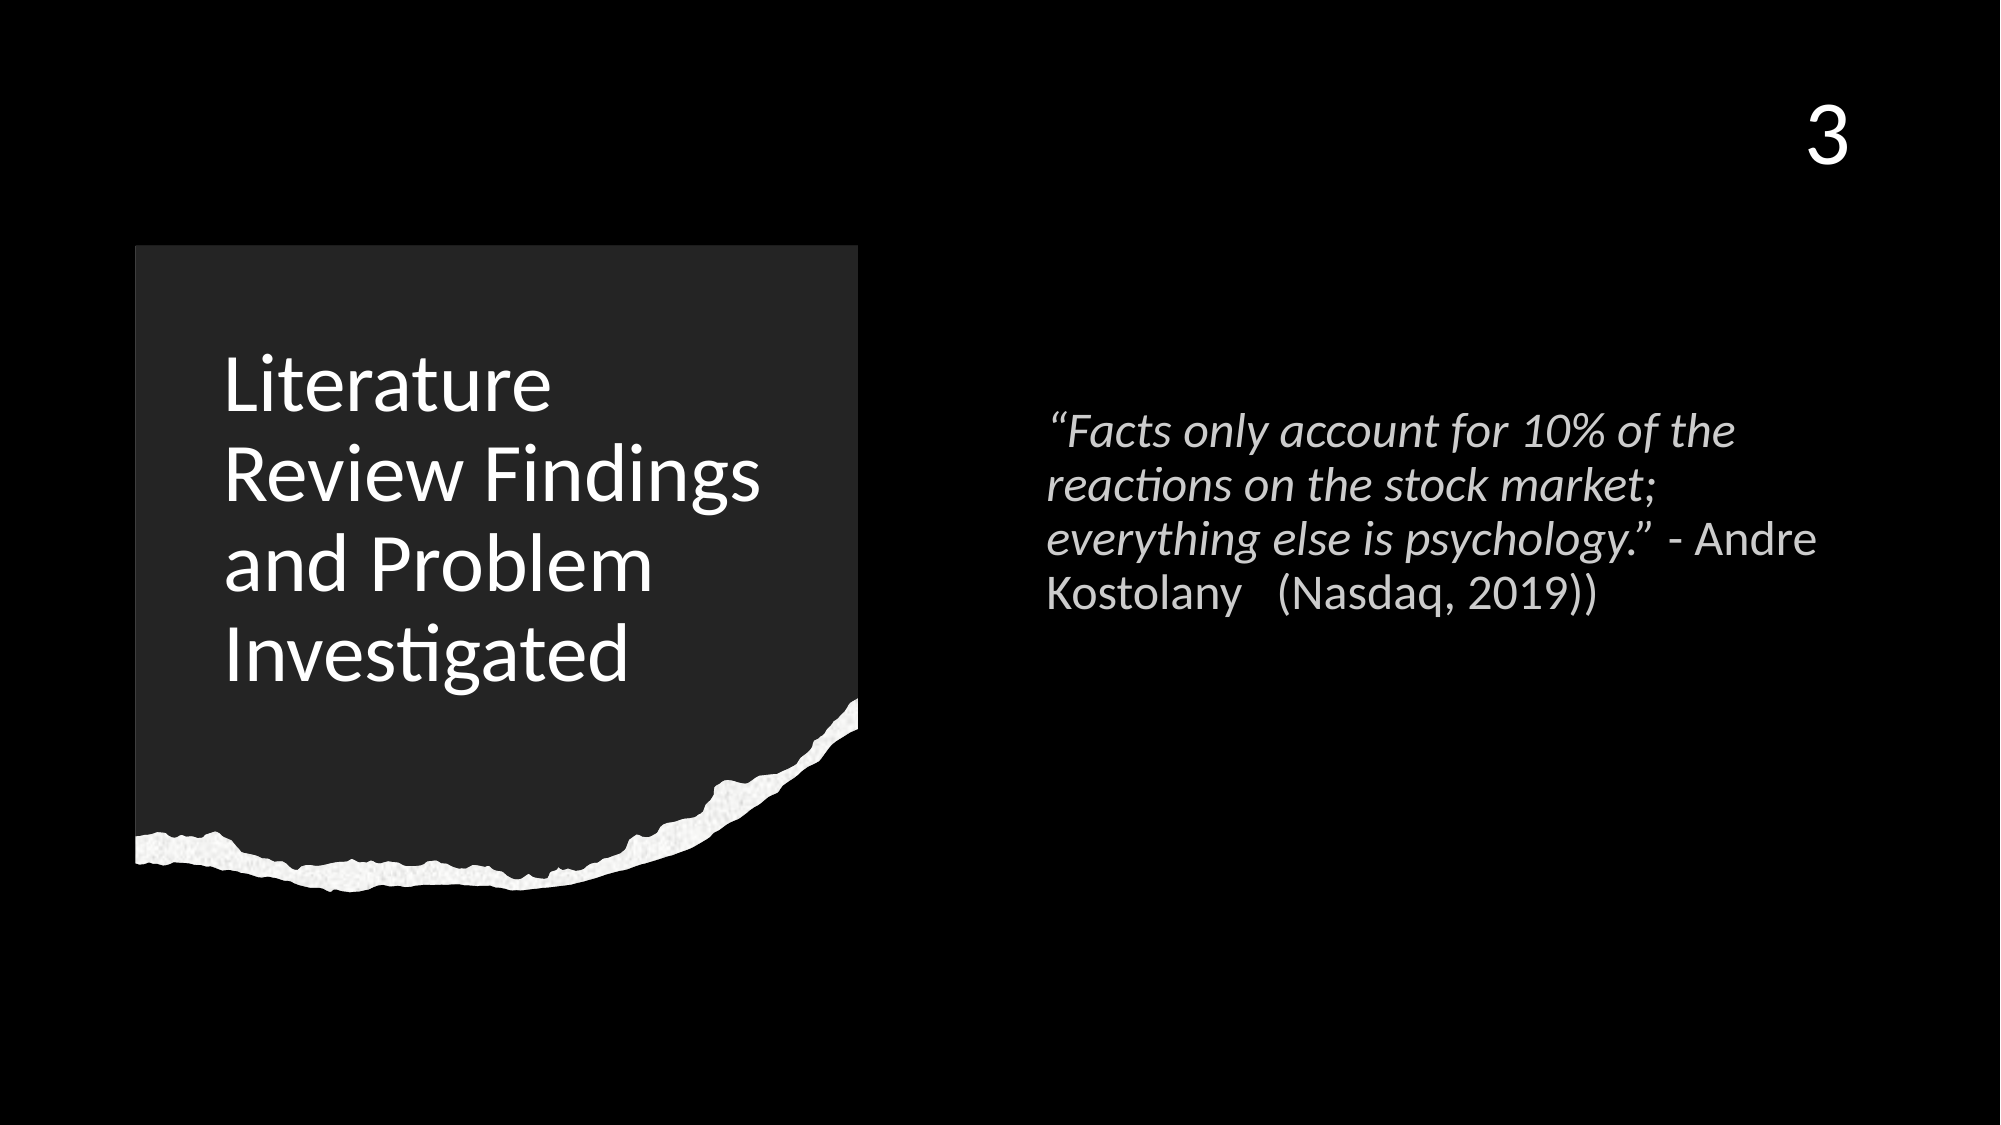

3

# Literature Review Findings and Problem Investigated
“Facts only account for 10% of the reactions on the stock market; everything else is psychology.” - Andre Kostolany   (Nasdaq, 2019))